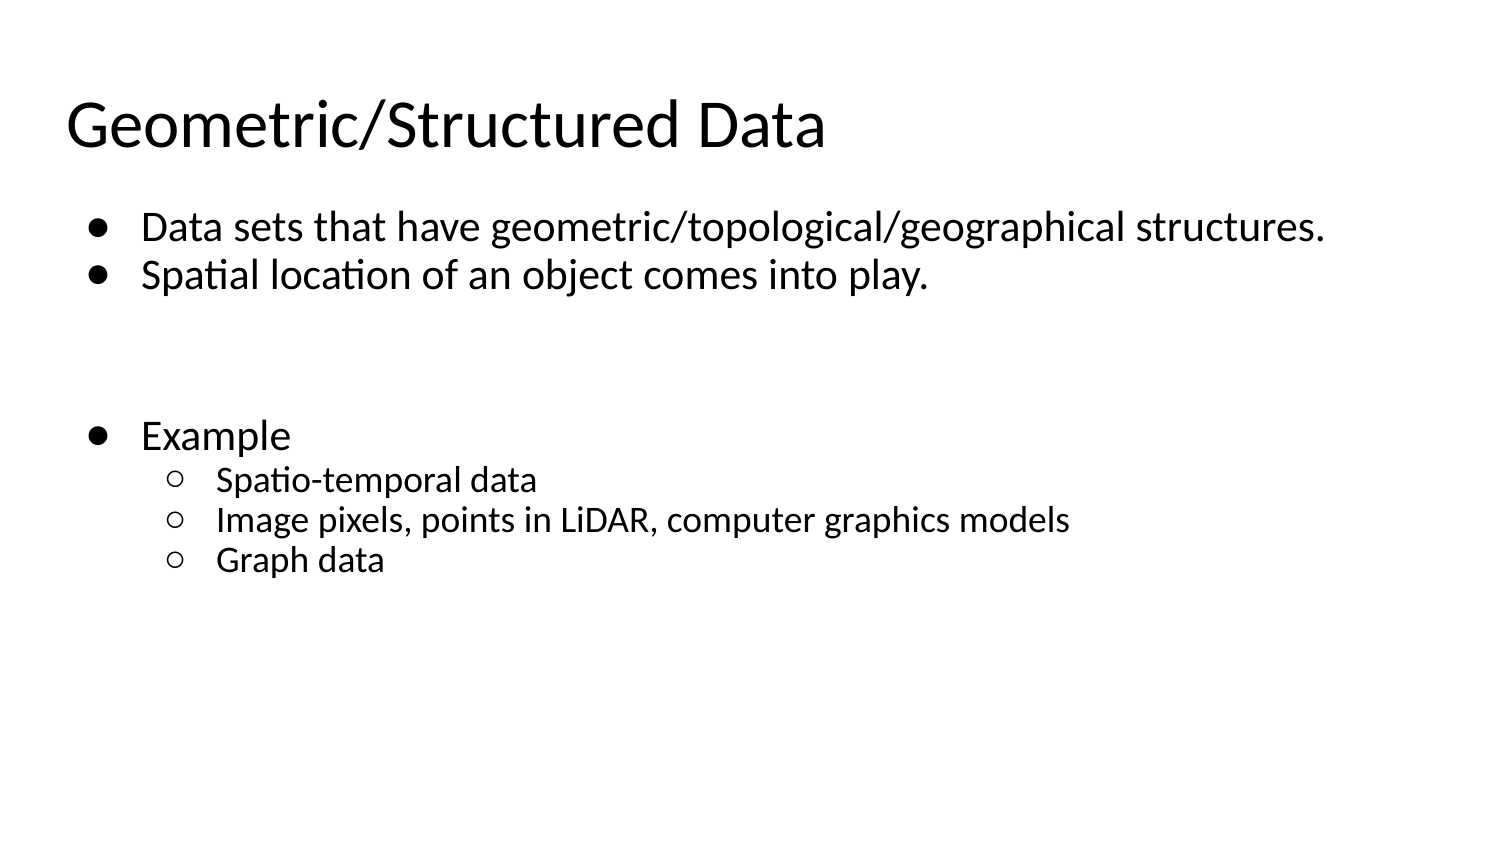

# Geometric/Structured Data
Data sets that have geometric/topological/geographical structures.
Spatial location of an object comes into play.

Example
Spatio-temporal data
Image pixels, points in LiDAR, computer graphics models
Graph data